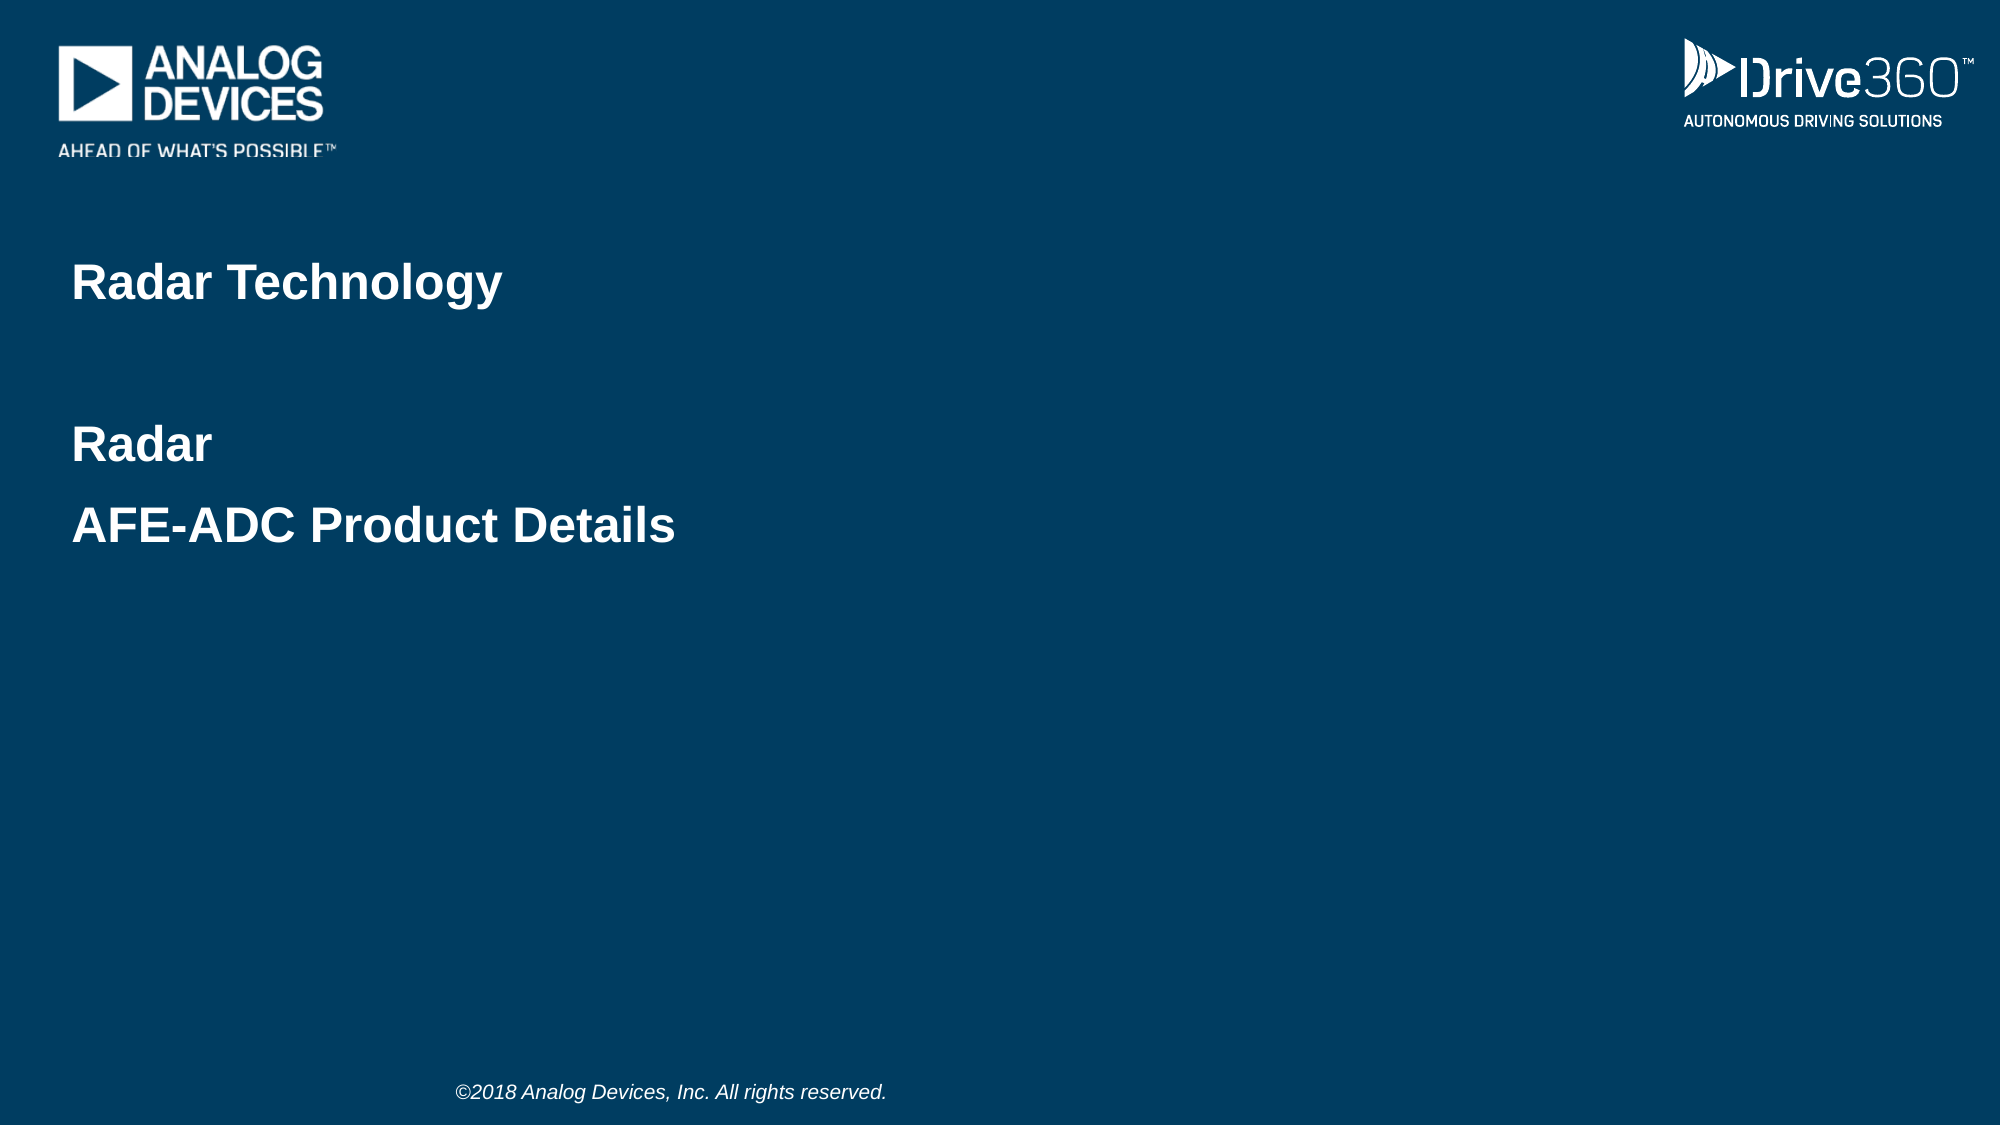

Radar Technology

Radar
AFE-ADC Product Details

©2018 Analog Devices, Inc. All rights reserved.